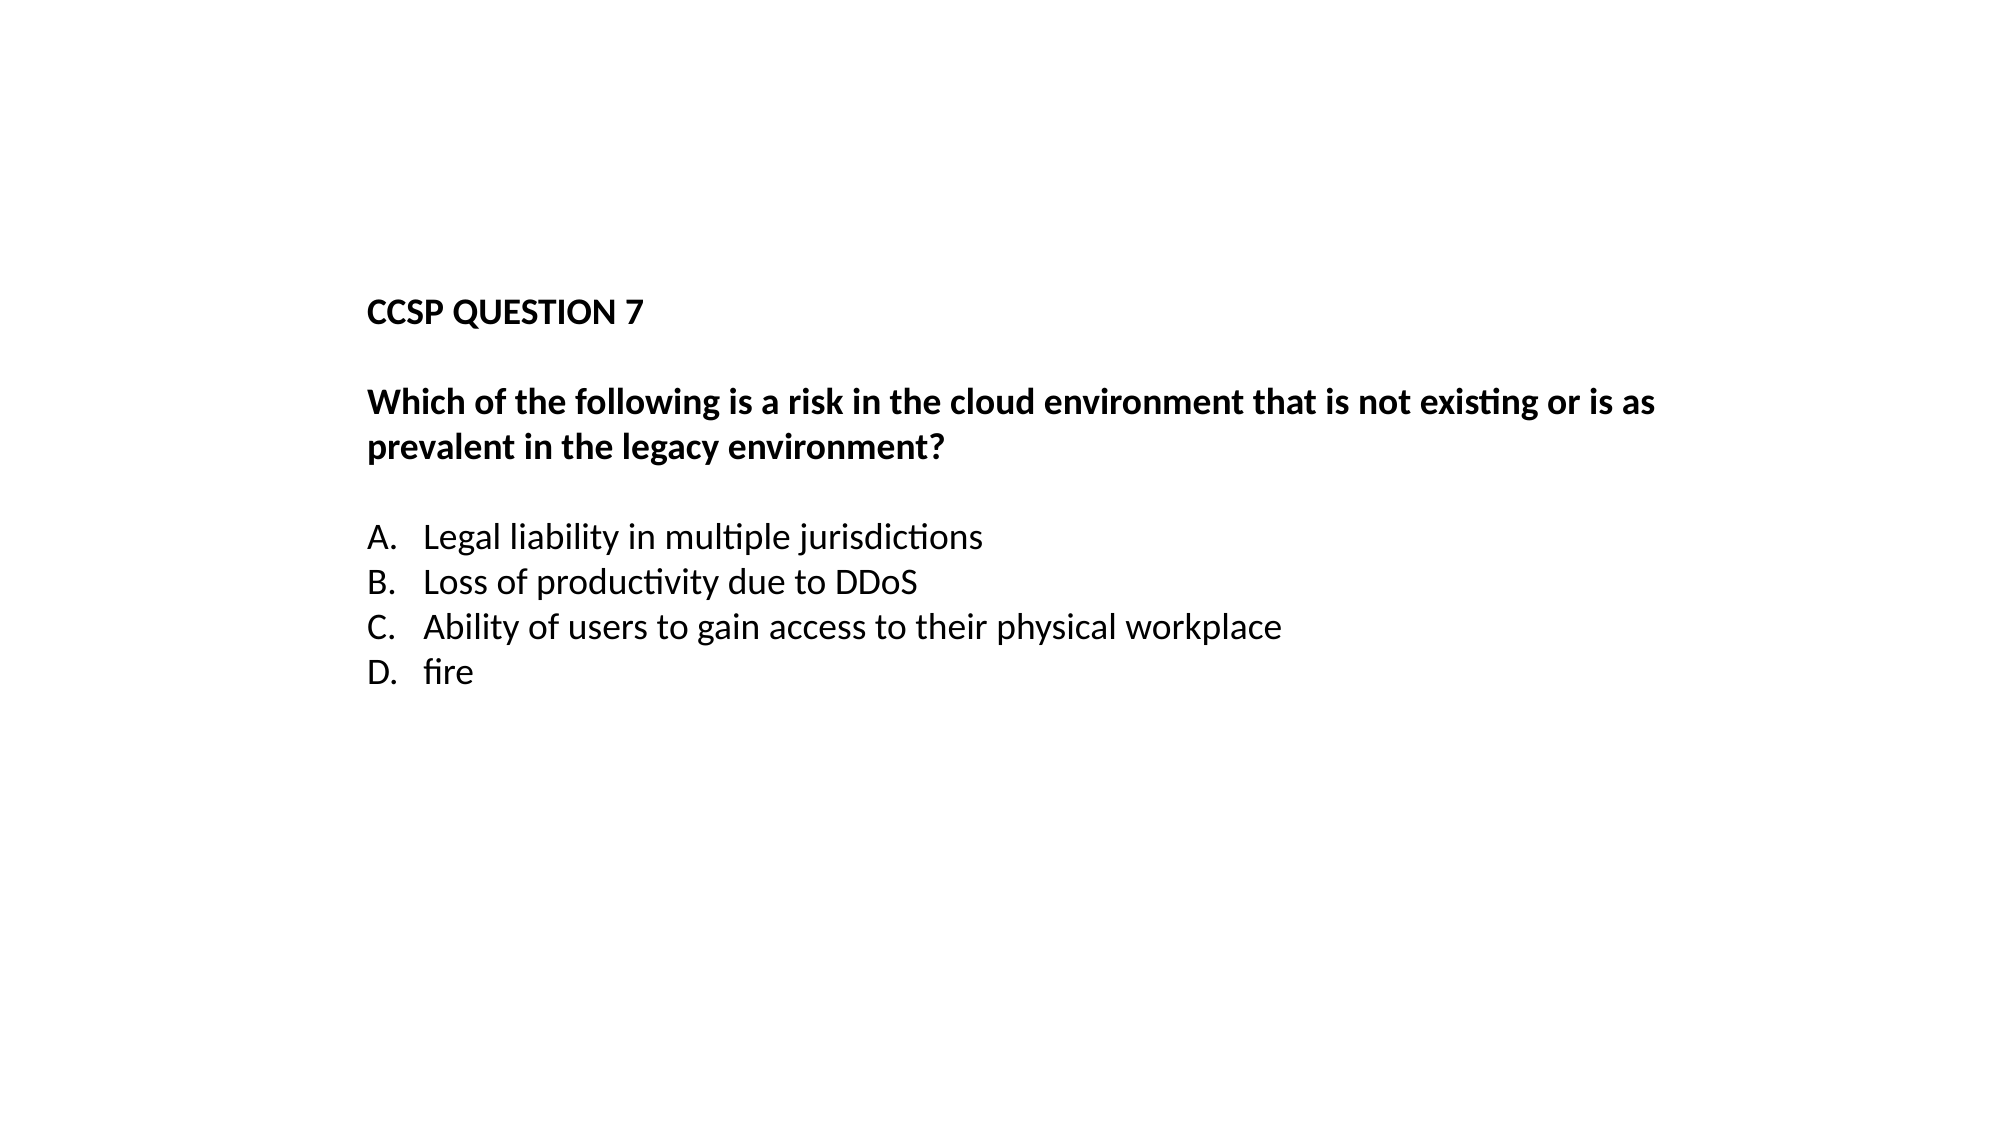

CCSP QUESTION 7

Which of the following is a risk in the cloud environment that is not existing or is as prevalent in the legacy environment?

Legal liability in multiple jurisdictions
Loss of productivity due to DDoS
Ability of users to gain access to their physical workplace
fire